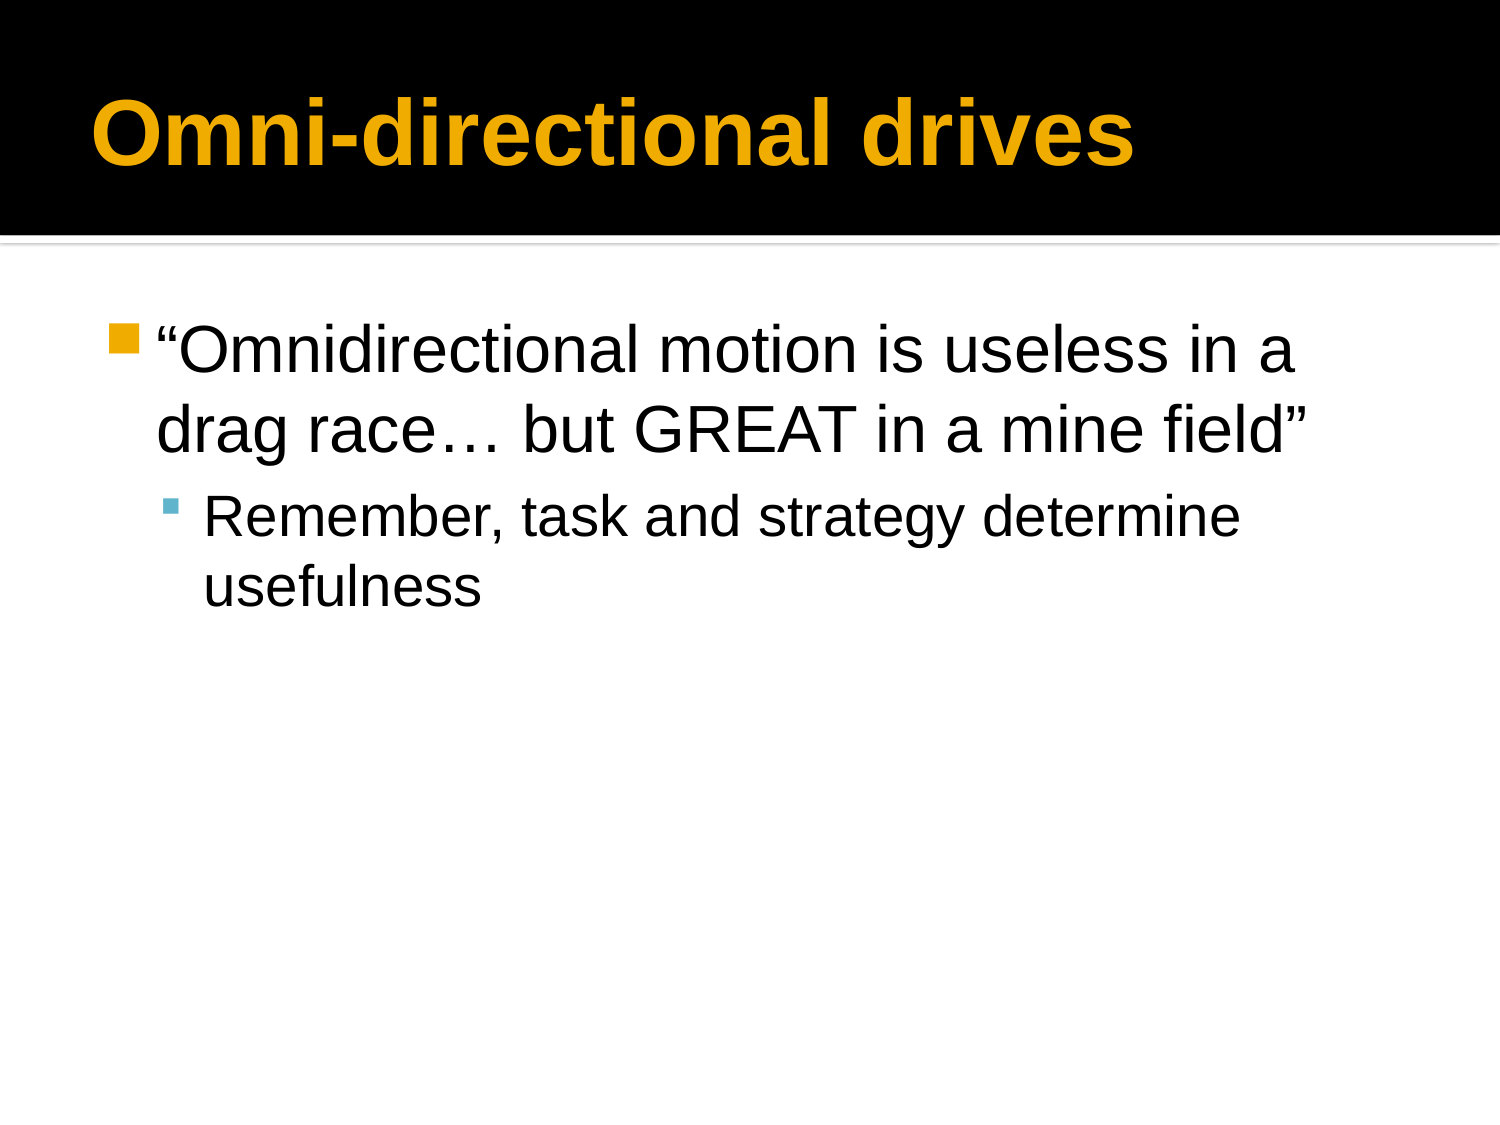

# Omni-directional drives
“Omnidirectional motion is useless in a drag race… but GREAT in a mine field”
Remember, task and strategy determine usefulness